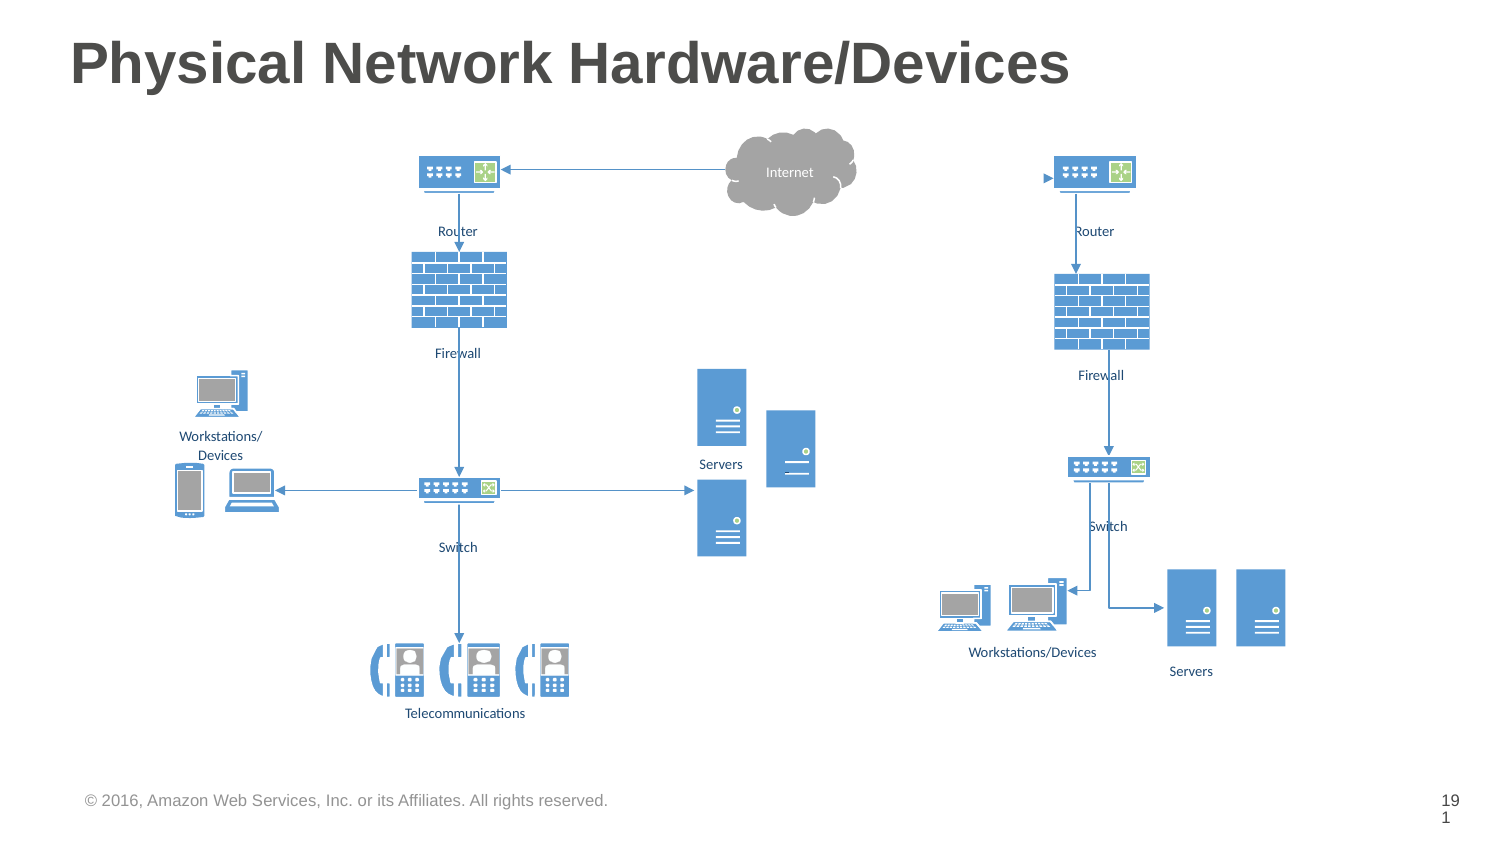

# Physical Network Hardware/Devices

Internet

Router
Router

Firewall
Firewall

Workstations/
Devices
Servers

Switch
Switch

Workstations/Devices
Servers

Telecommunications
© 2016, Amazon Web Services, Inc. or its Affiliates. All rights reserved.
191